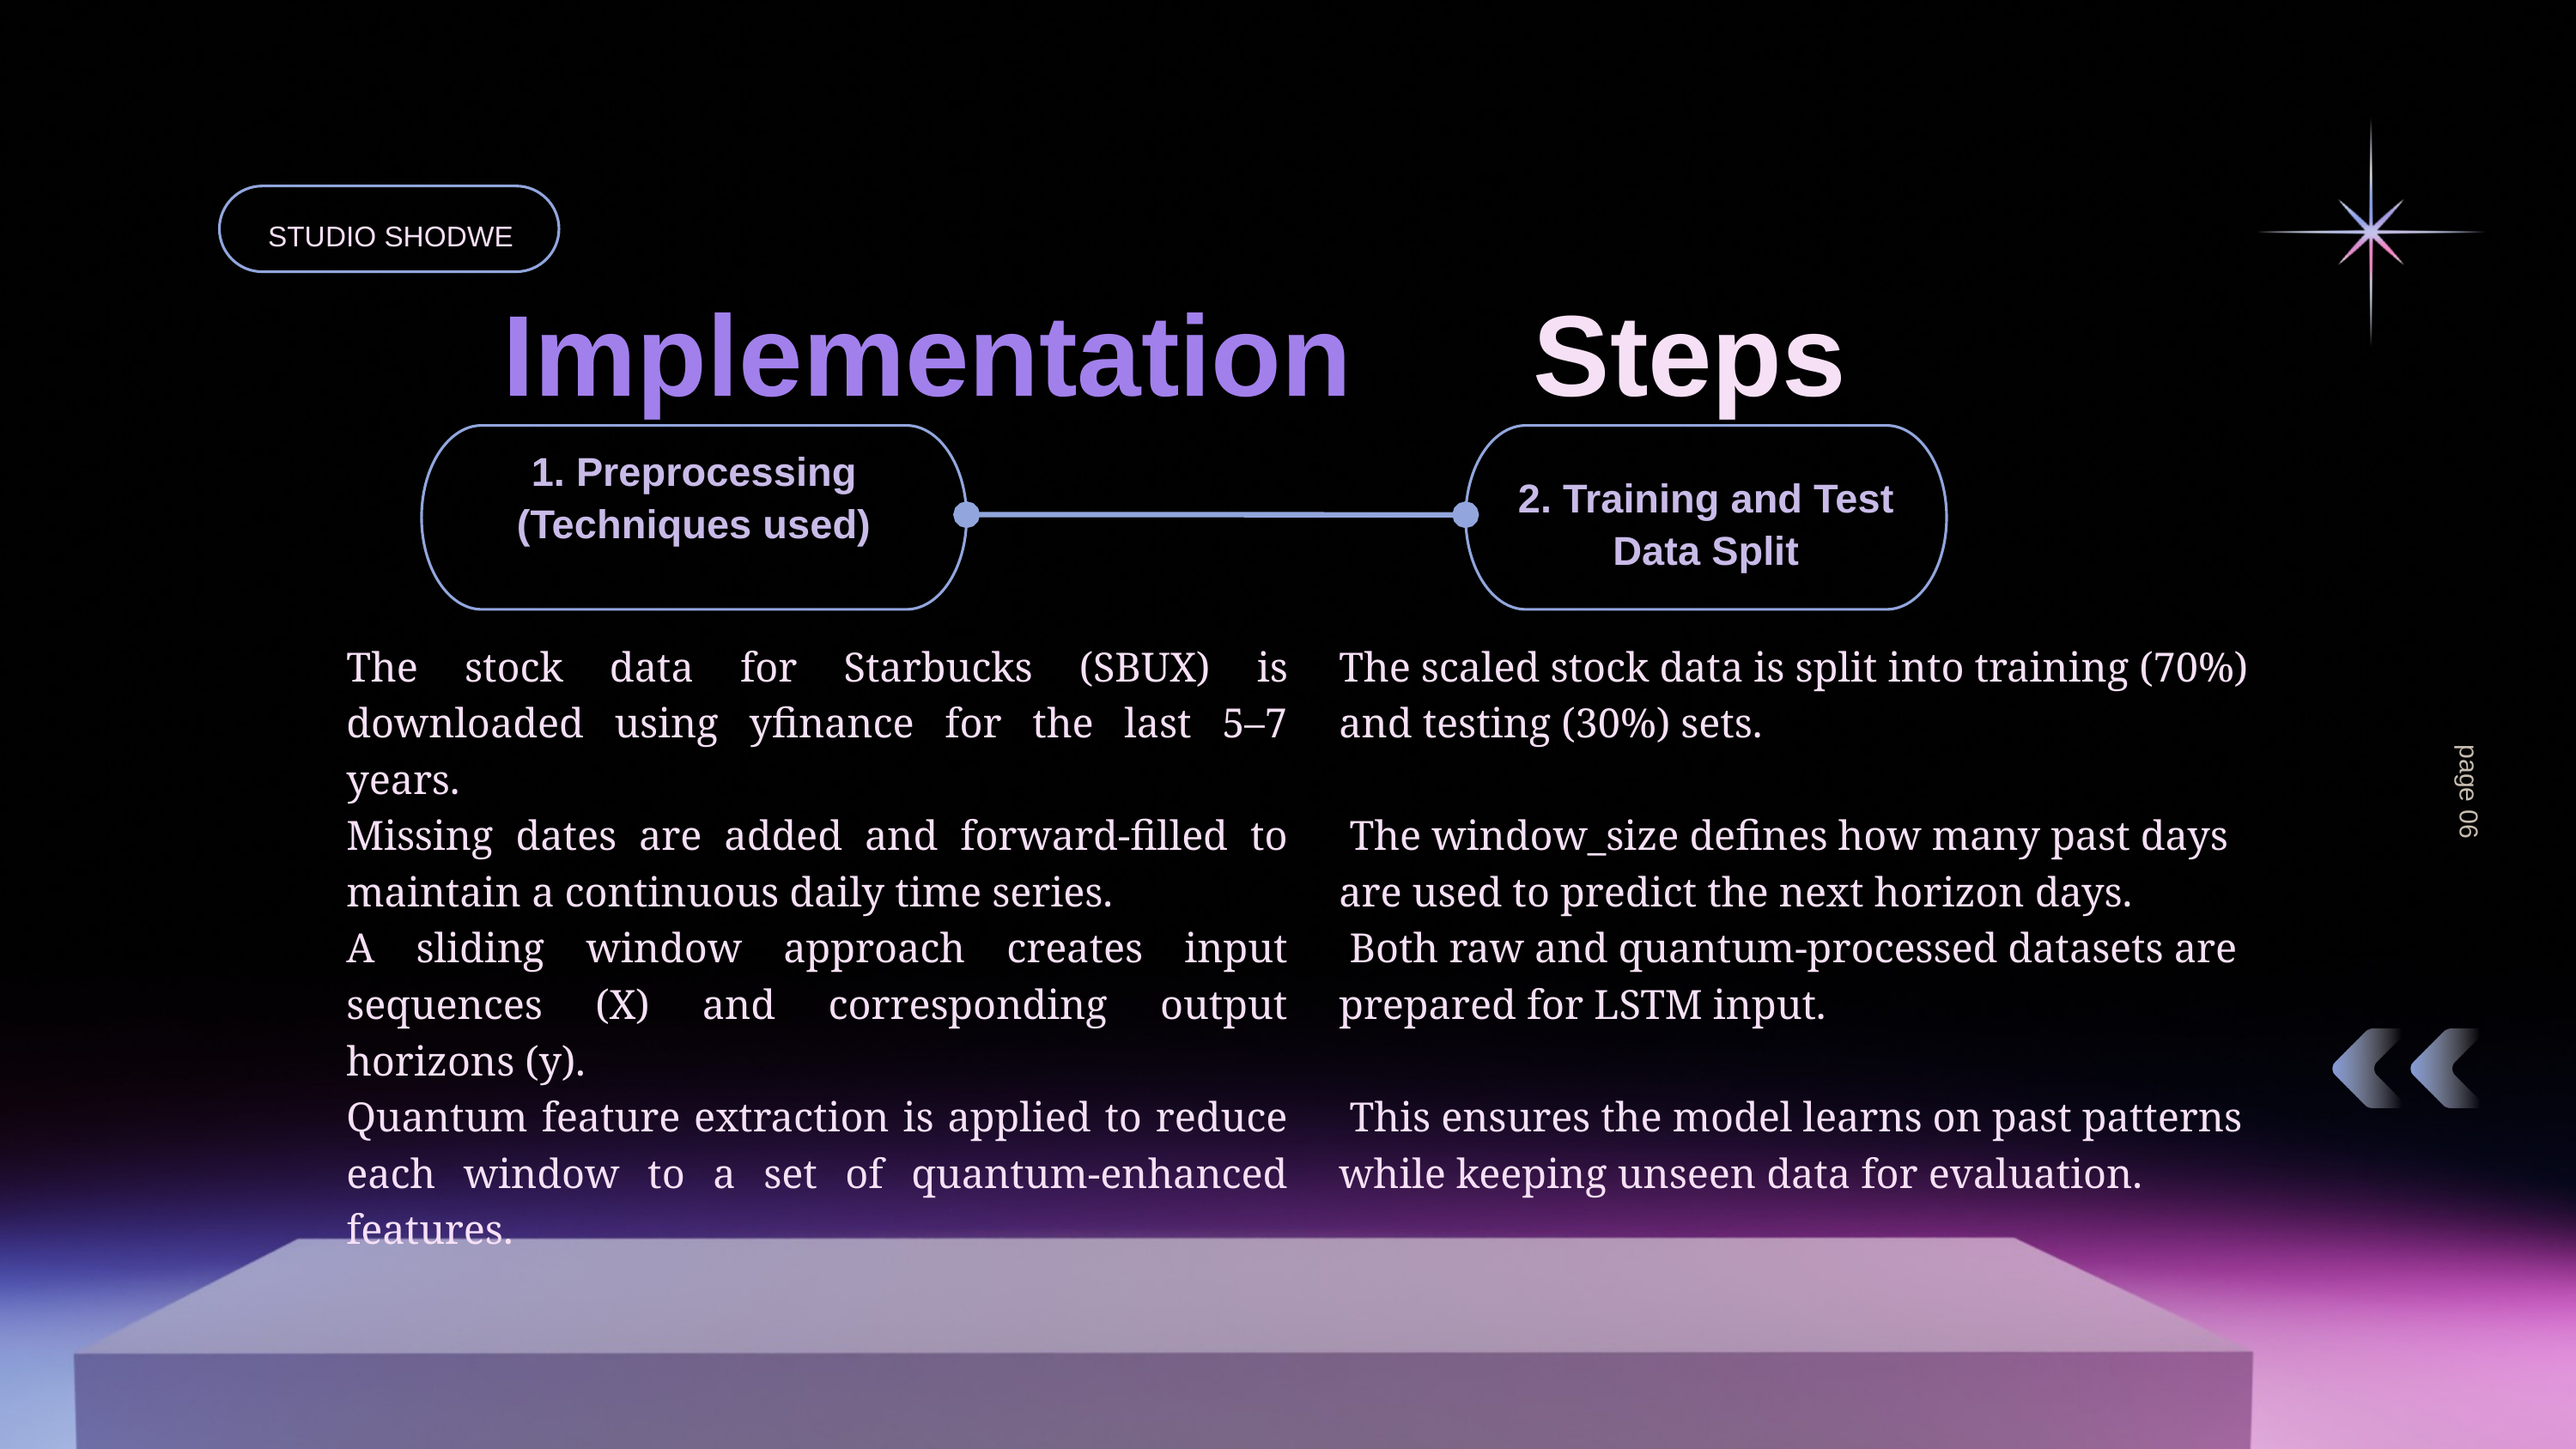

STUDIO SHODWE
Implementation
 Steps

1. Preprocessing (Techniques used)
2. Training and Test Data Split

The stock data for Starbucks (SBUX) is downloaded using yfinance for the last 5–7 years.
Missing dates are added and forward-filled to maintain a continuous daily time series.
A sliding window approach creates input sequences (X) and corresponding output horizons (y).
Quantum feature extraction is applied to reduce each window to a set of quantum-enhanced features.
The scaled stock data is split into training (70%) and testing (30%) sets.

 The window_size defines how many past days are used to predict the next horizon days.
 Both raw and quantum-processed datasets are prepared for LSTM input.

 This ensures the model learns on past patterns while keeping unseen data for evaluation.
page 06